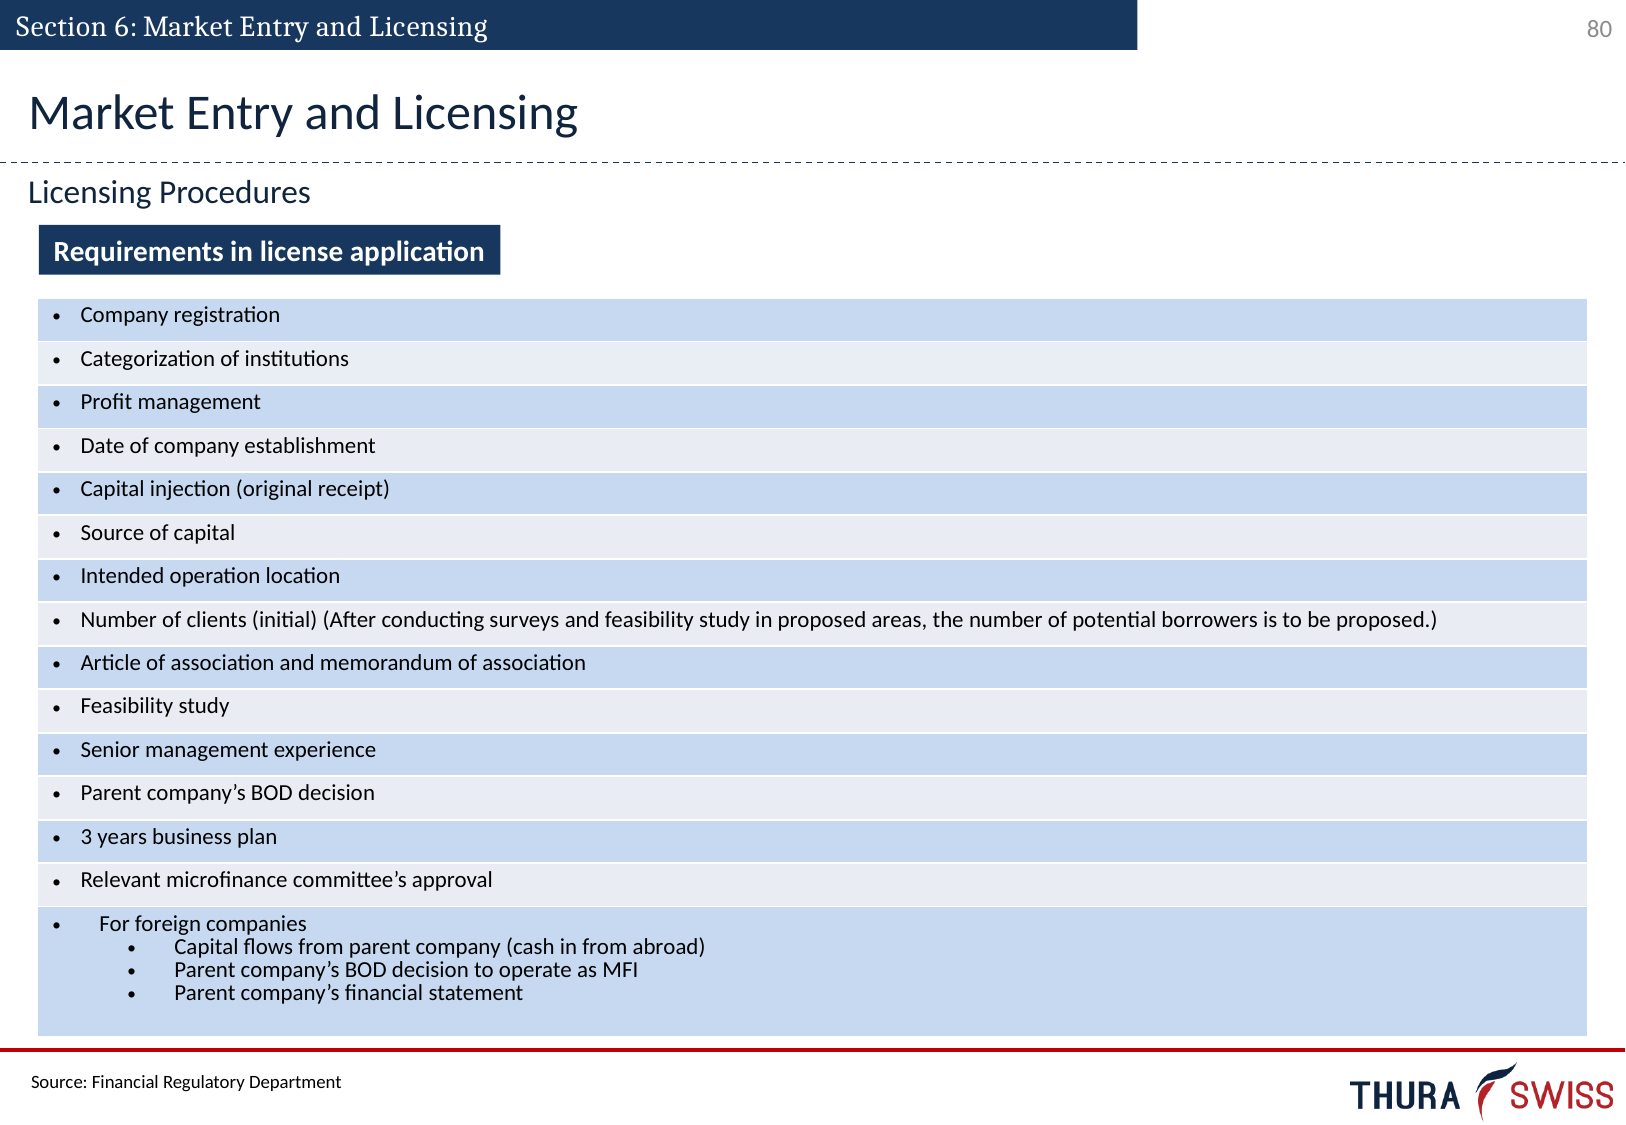

Section 6: Market Entry and Licensing
Market Entry and Licensing
Licensing Procedures
Requirements in license application
| Company registration |
| --- |
| Categorization of institutions |
| Profit management |
| Date of company establishment |
| Capital injection (original receipt) |
| Source of capital |
| Intended operation location |
| Number of clients (initial) (After conducting surveys and feasibility study in proposed areas, the number of potential borrowers is to be proposed.) |
| Article of association and memorandum of association |
| Feasibility study |
| Senior management experience |
| Parent company’s BOD decision |
| 3 years business plan |
| Relevant microfinance committee’s approval |
| For foreign companies Capital flows from parent company (cash in from abroad) Parent company’s BOD decision to operate as MFI Parent company’s financial statement |
Source: Financial Regulatory Department